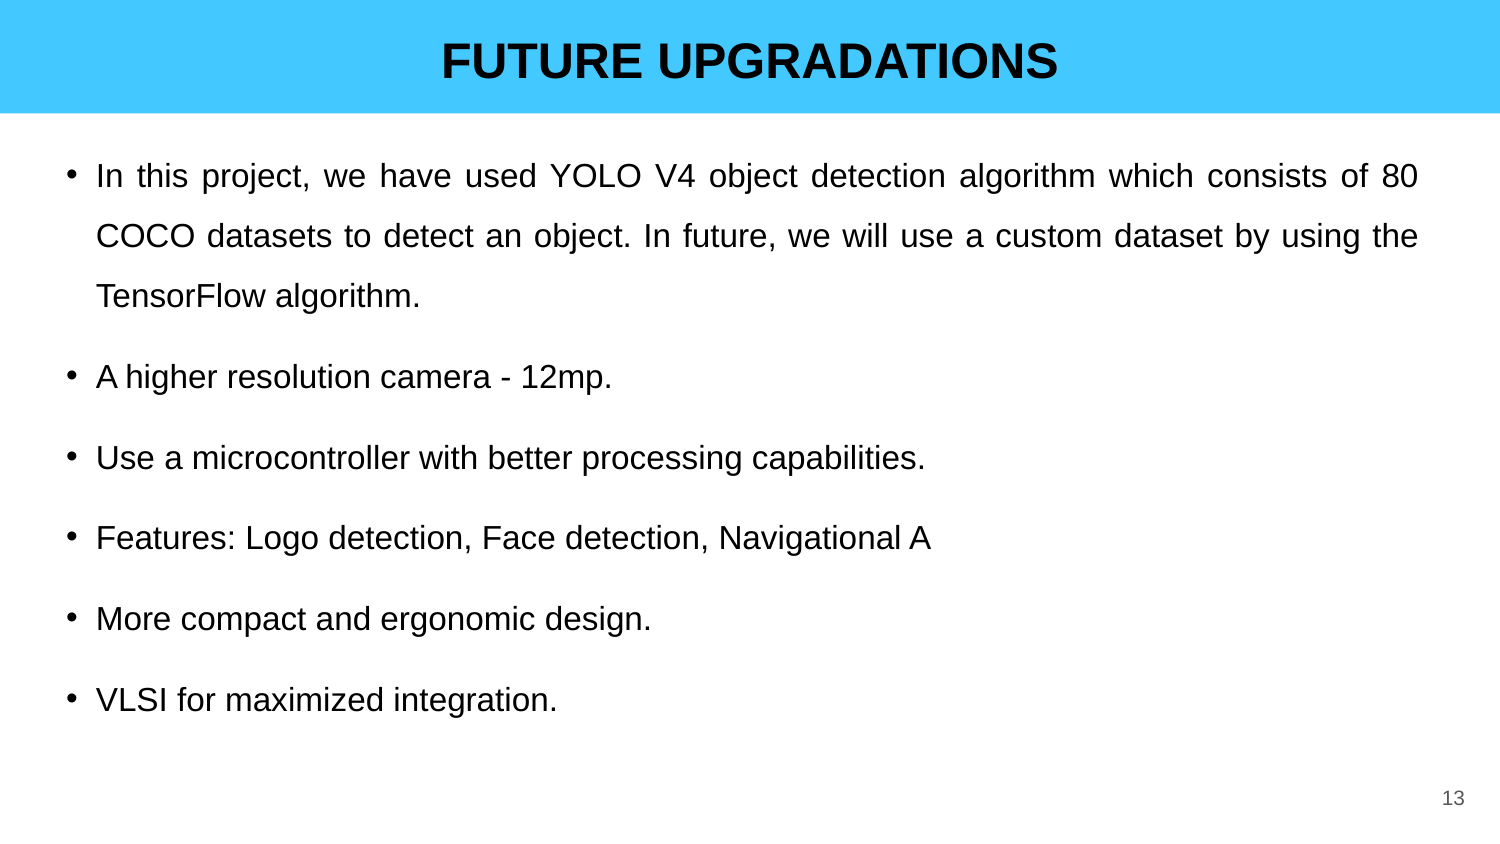

FUTURE UPGRADATIONS
In this project, we have used YOLO V4 object detection algorithm which consists of 80 COCO datasets to detect an object. In future, we will use a custom dataset by using the TensorFlow algorithm.
A higher resolution camera - 12mp.
Use a microcontroller with better processing capabilities.
Features: Logo detection, Face detection, Navigational A
More compact and ergonomic design.
VLSI for maximized integration.

13